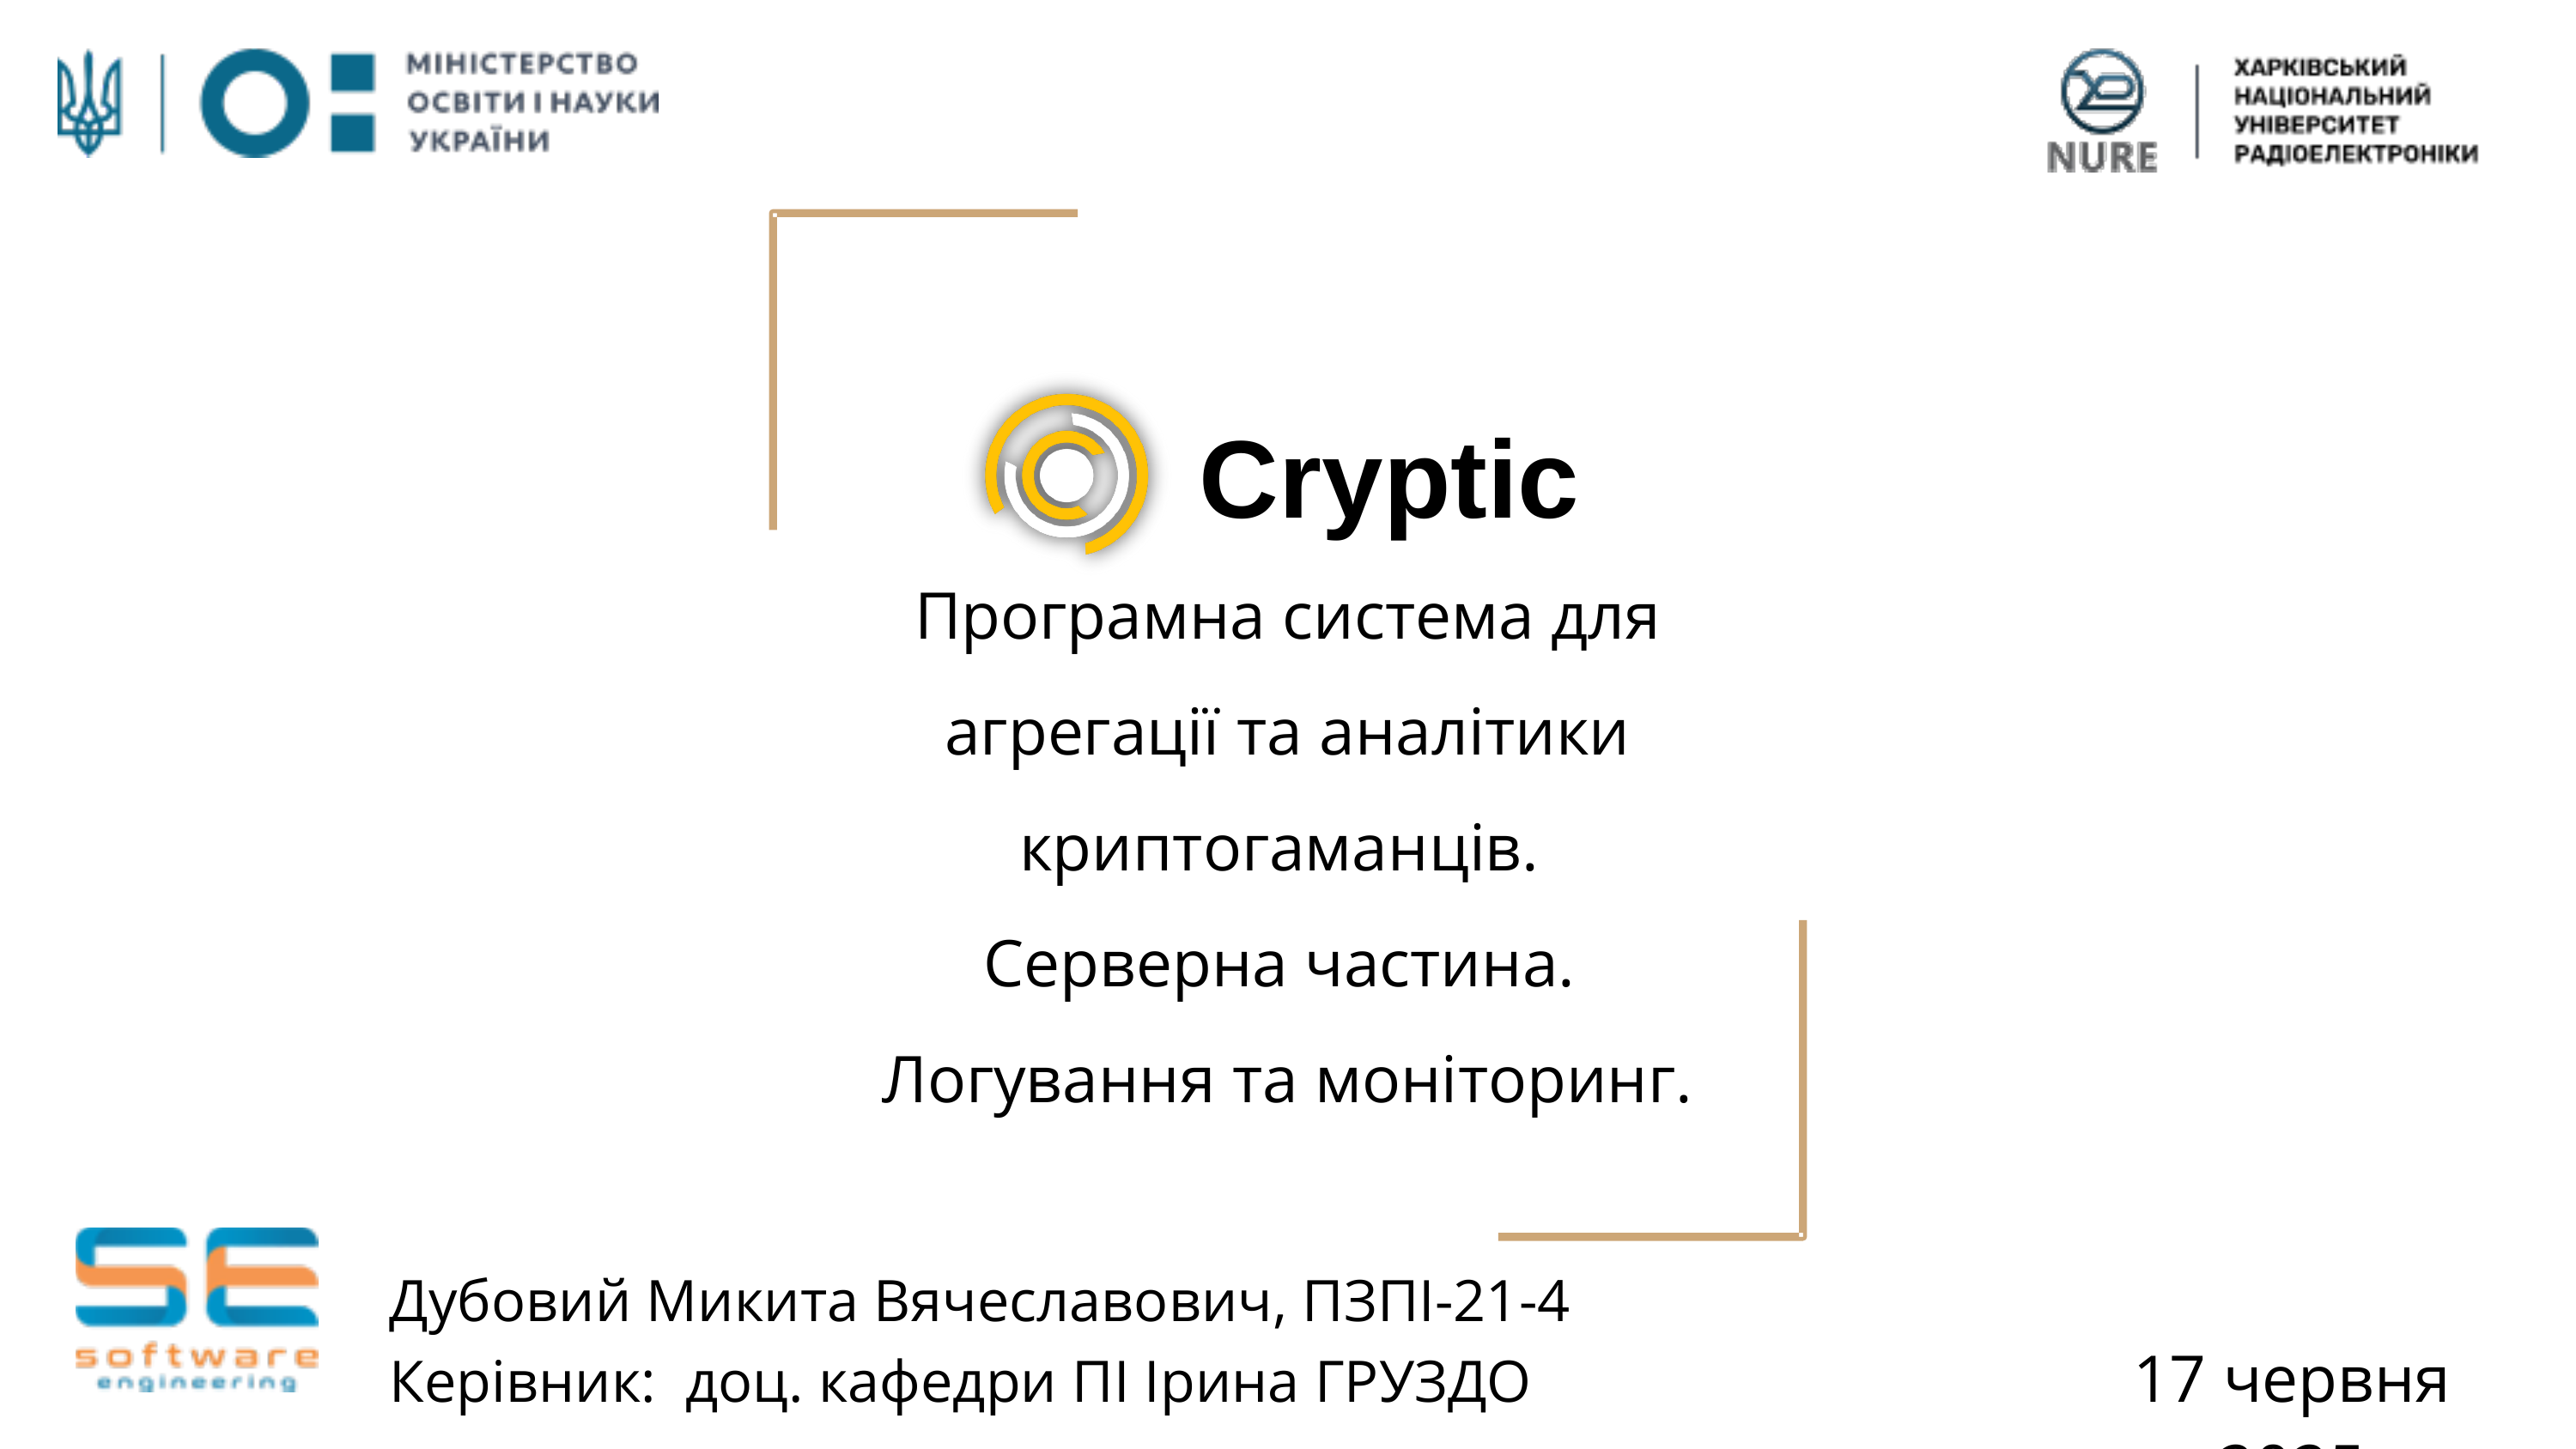

Cryptic

Програмна система для агрегації та аналітики криптогаманців.
Серверна частина.
Логування та моніторинг.

Дубовий Микита Вячеславович, ПЗПІ-21-4
Керівник:  доц. кафедри ПІ Ірина ГРУЗДО
17 червня 2025